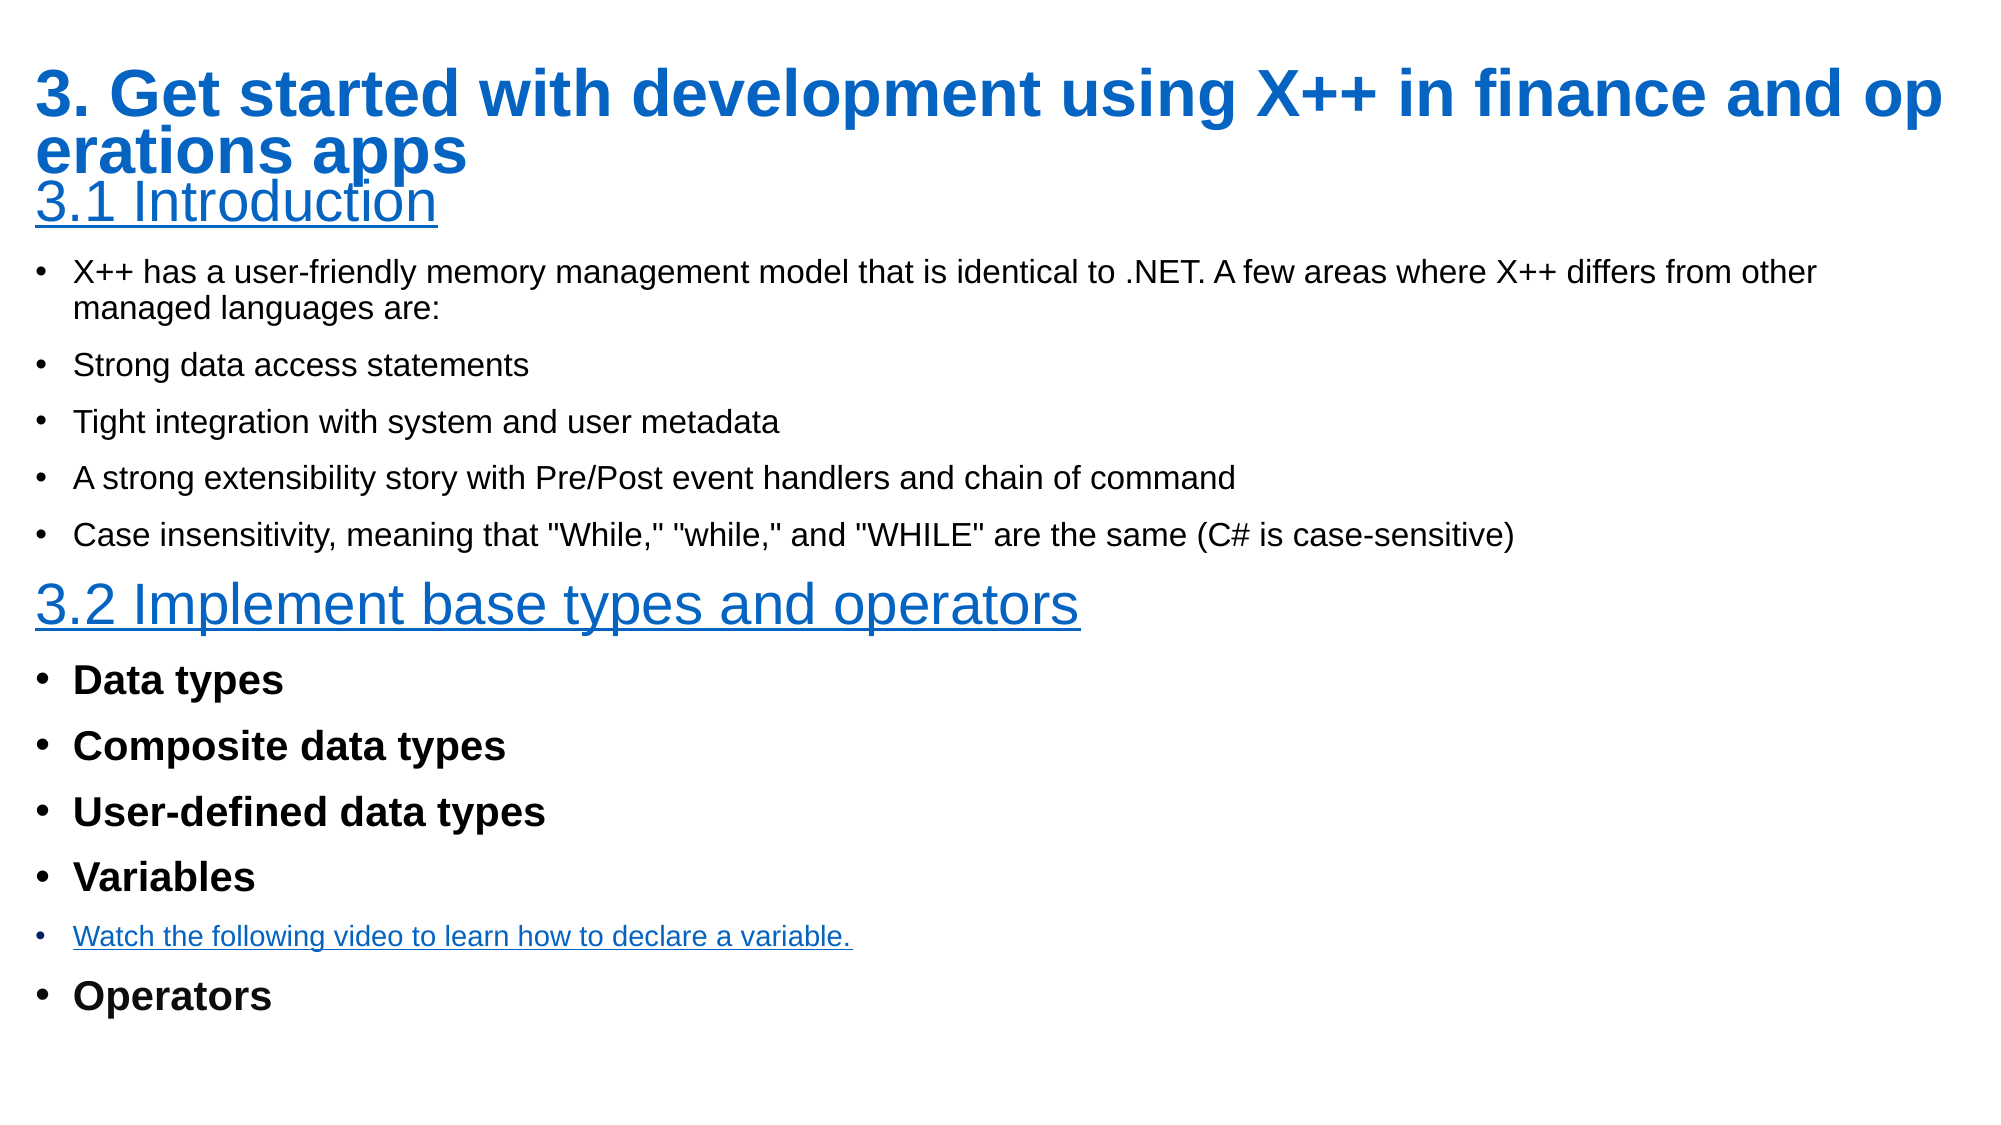

# 3. Get started with development using X++ in finance and operations apps
3.1 Introduction
X++ has a user-friendly memory management model that is identical to .NET. A few areas where X++ differs from other managed languages are:
Strong data access statements
Tight integration with system and user metadata
A strong extensibility story with Pre/Post event handlers and chain of command
Case insensitivity, meaning that "While," "while," and "WHILE" are the same (C# is case-sensitive)
3.2 Implement base types and operators
Data types
Composite data types
User-defined data types
Variables
Watch the following video to learn how to declare a variable.
Operators